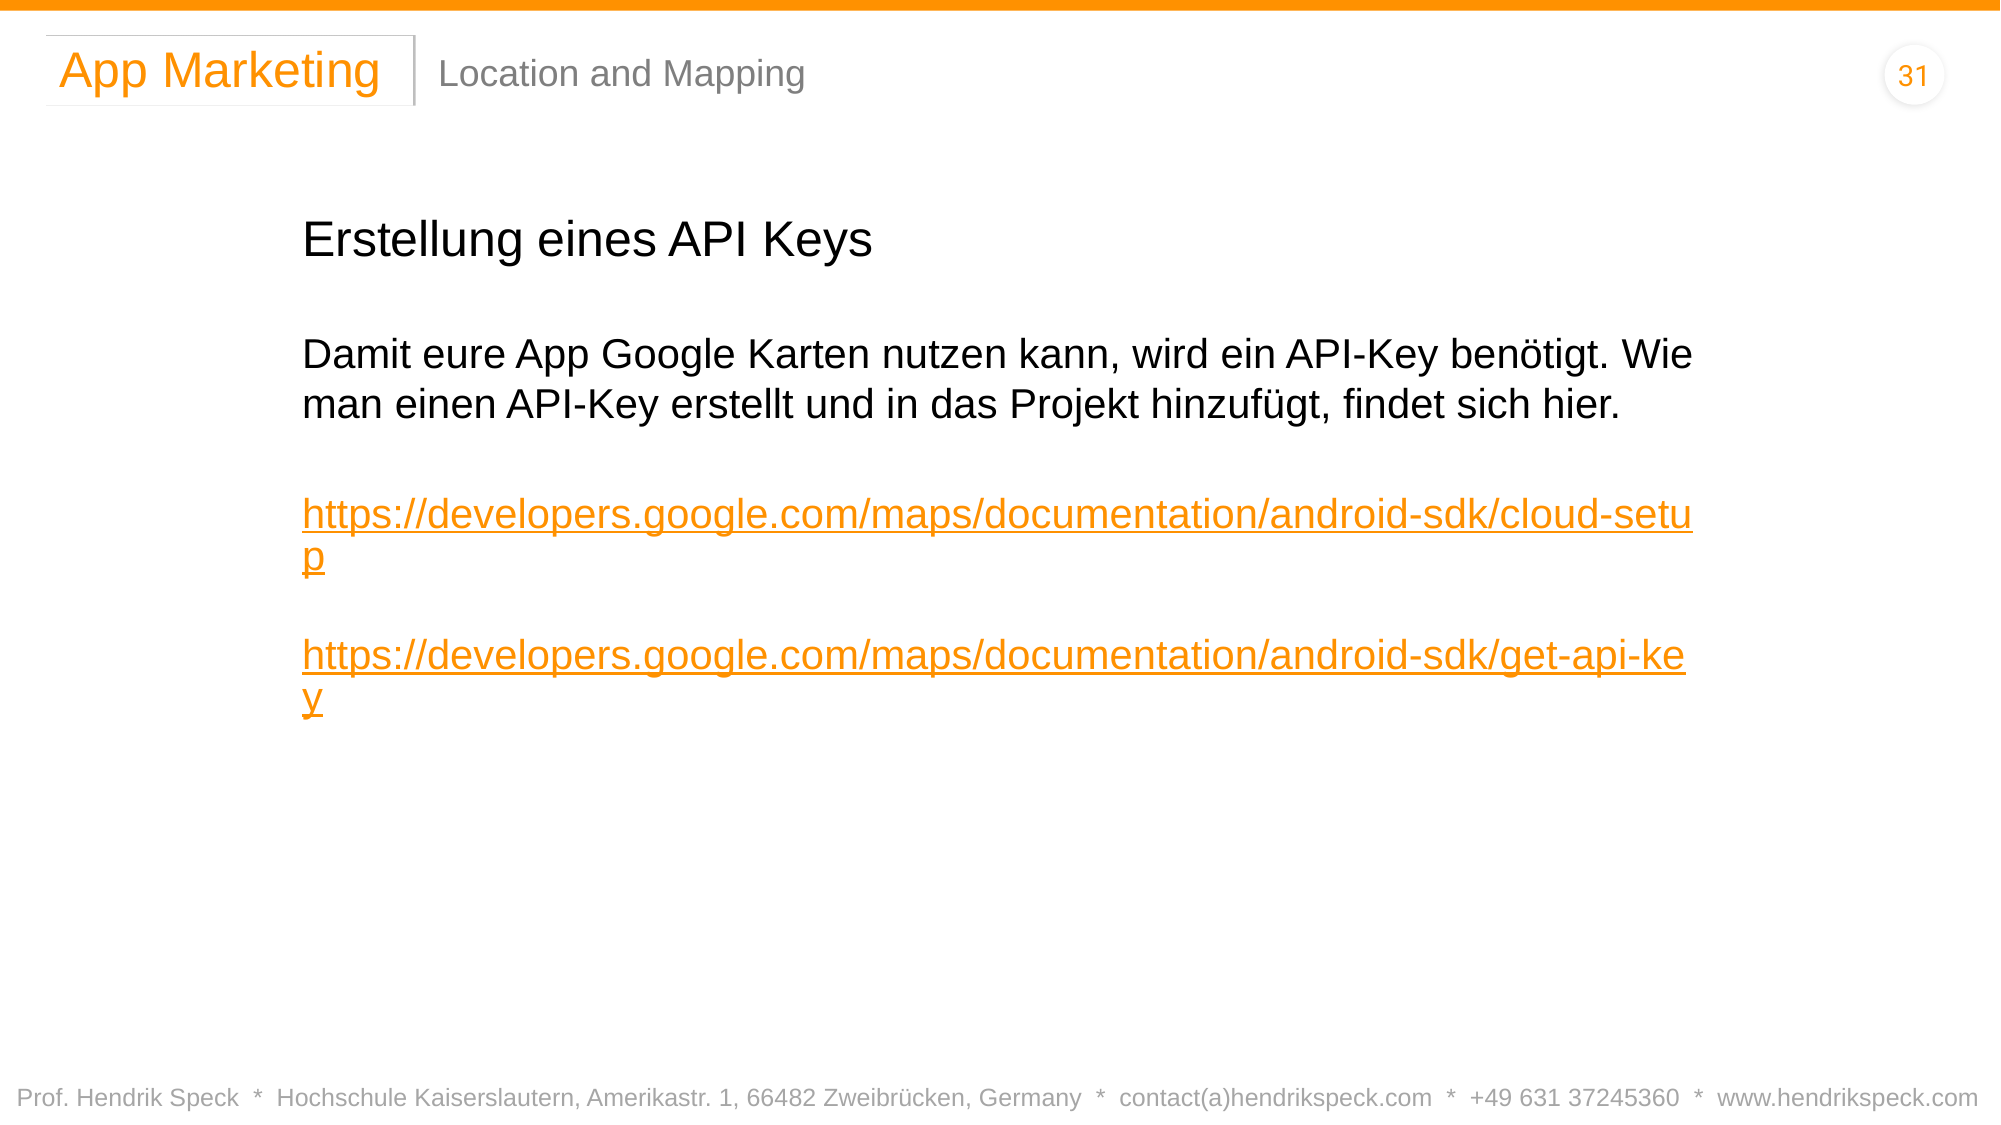

App Marketing
Location and Mapping
31
Erstellung eines API Keys

Damit eure App Google Karten nutzen kann, wird ein API-Key benötigt. Wie man einen API-Key erstellt und in das Projekt hinzufügt, findet sich hier.

https://developers.google.com/maps/documentation/android-sdk/cloud-setup

https://developers.google.com/maps/documentation/android-sdk/get-api-key